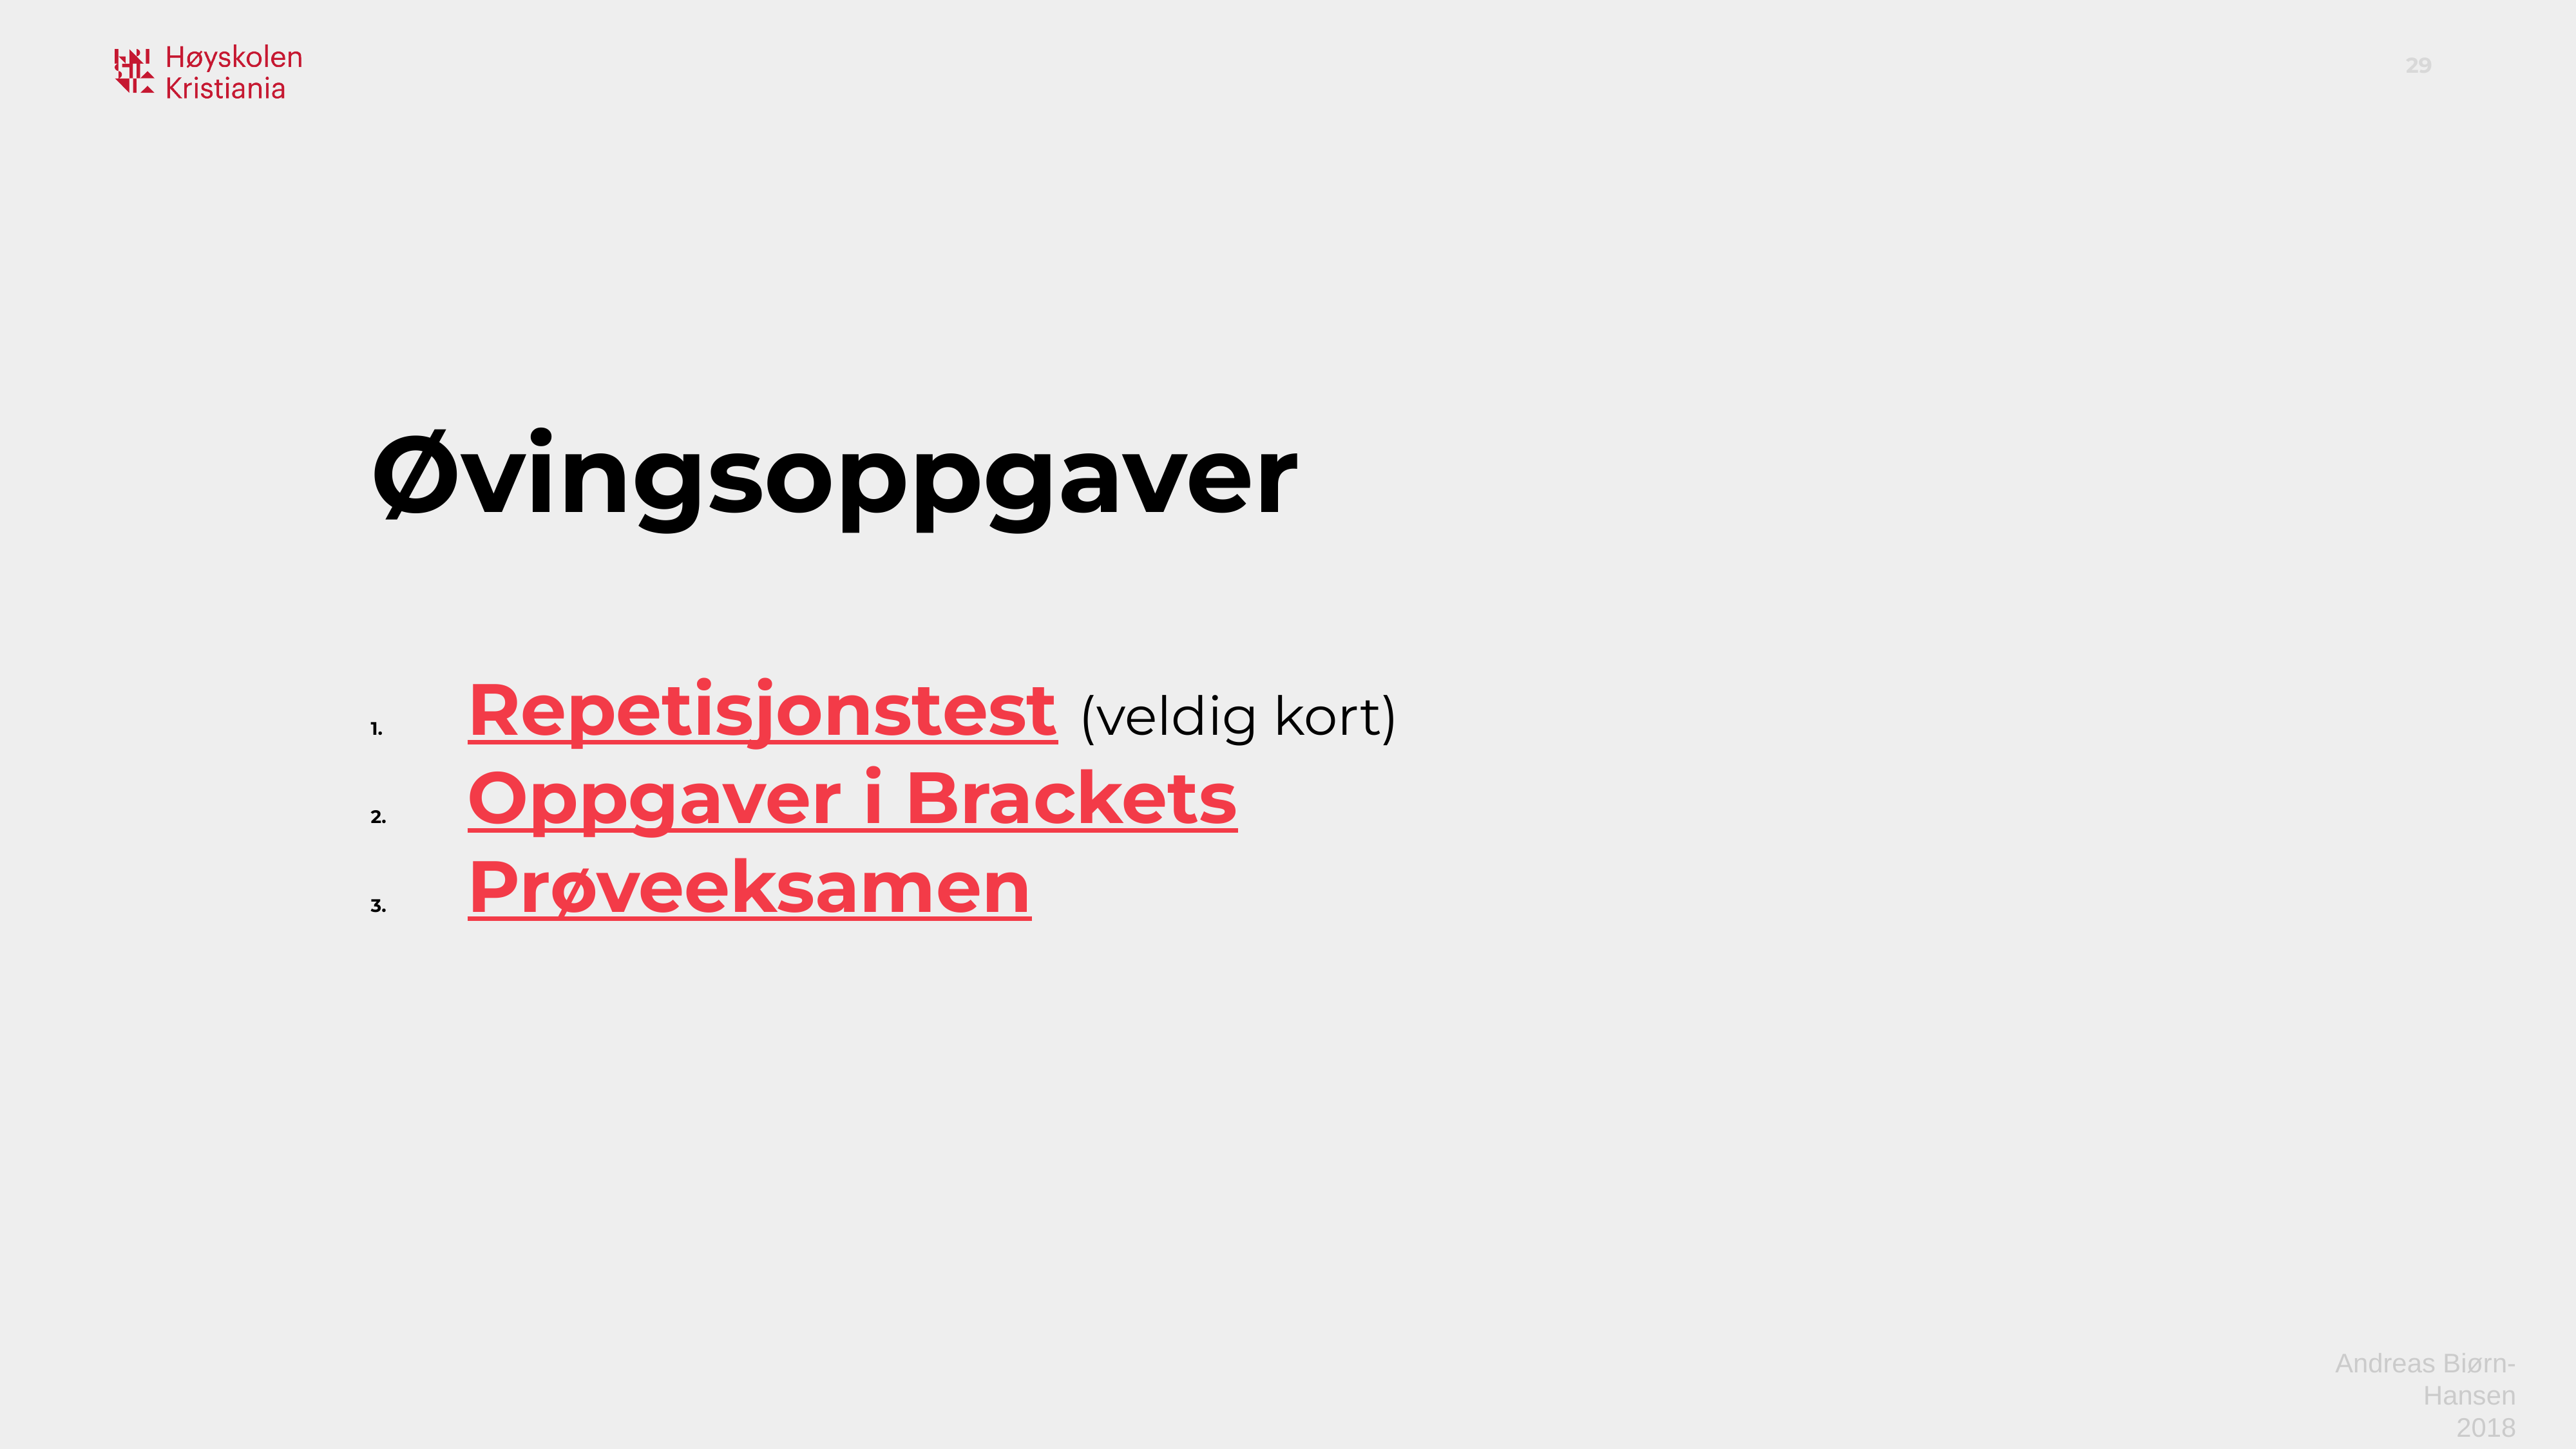

Øvingsoppgaver

Repetisjonstest (veldig kort)
Oppgaver i Brackets
Prøveeksamen